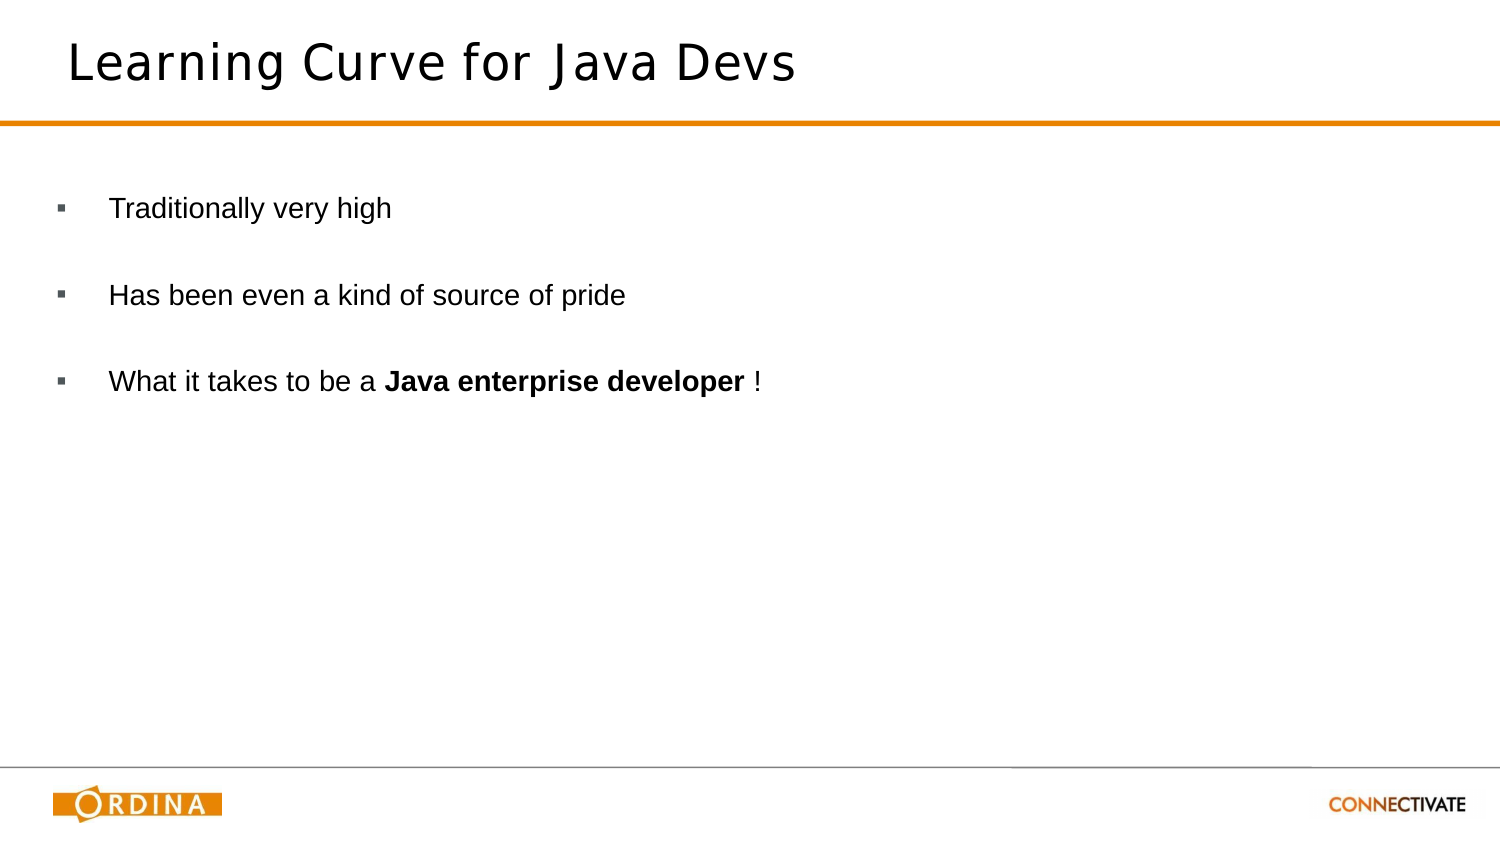

# Learning Curve for Java Devs
Traditionally very high
Has been even a kind of source of pride
What it takes to be a Java enterprise developer !